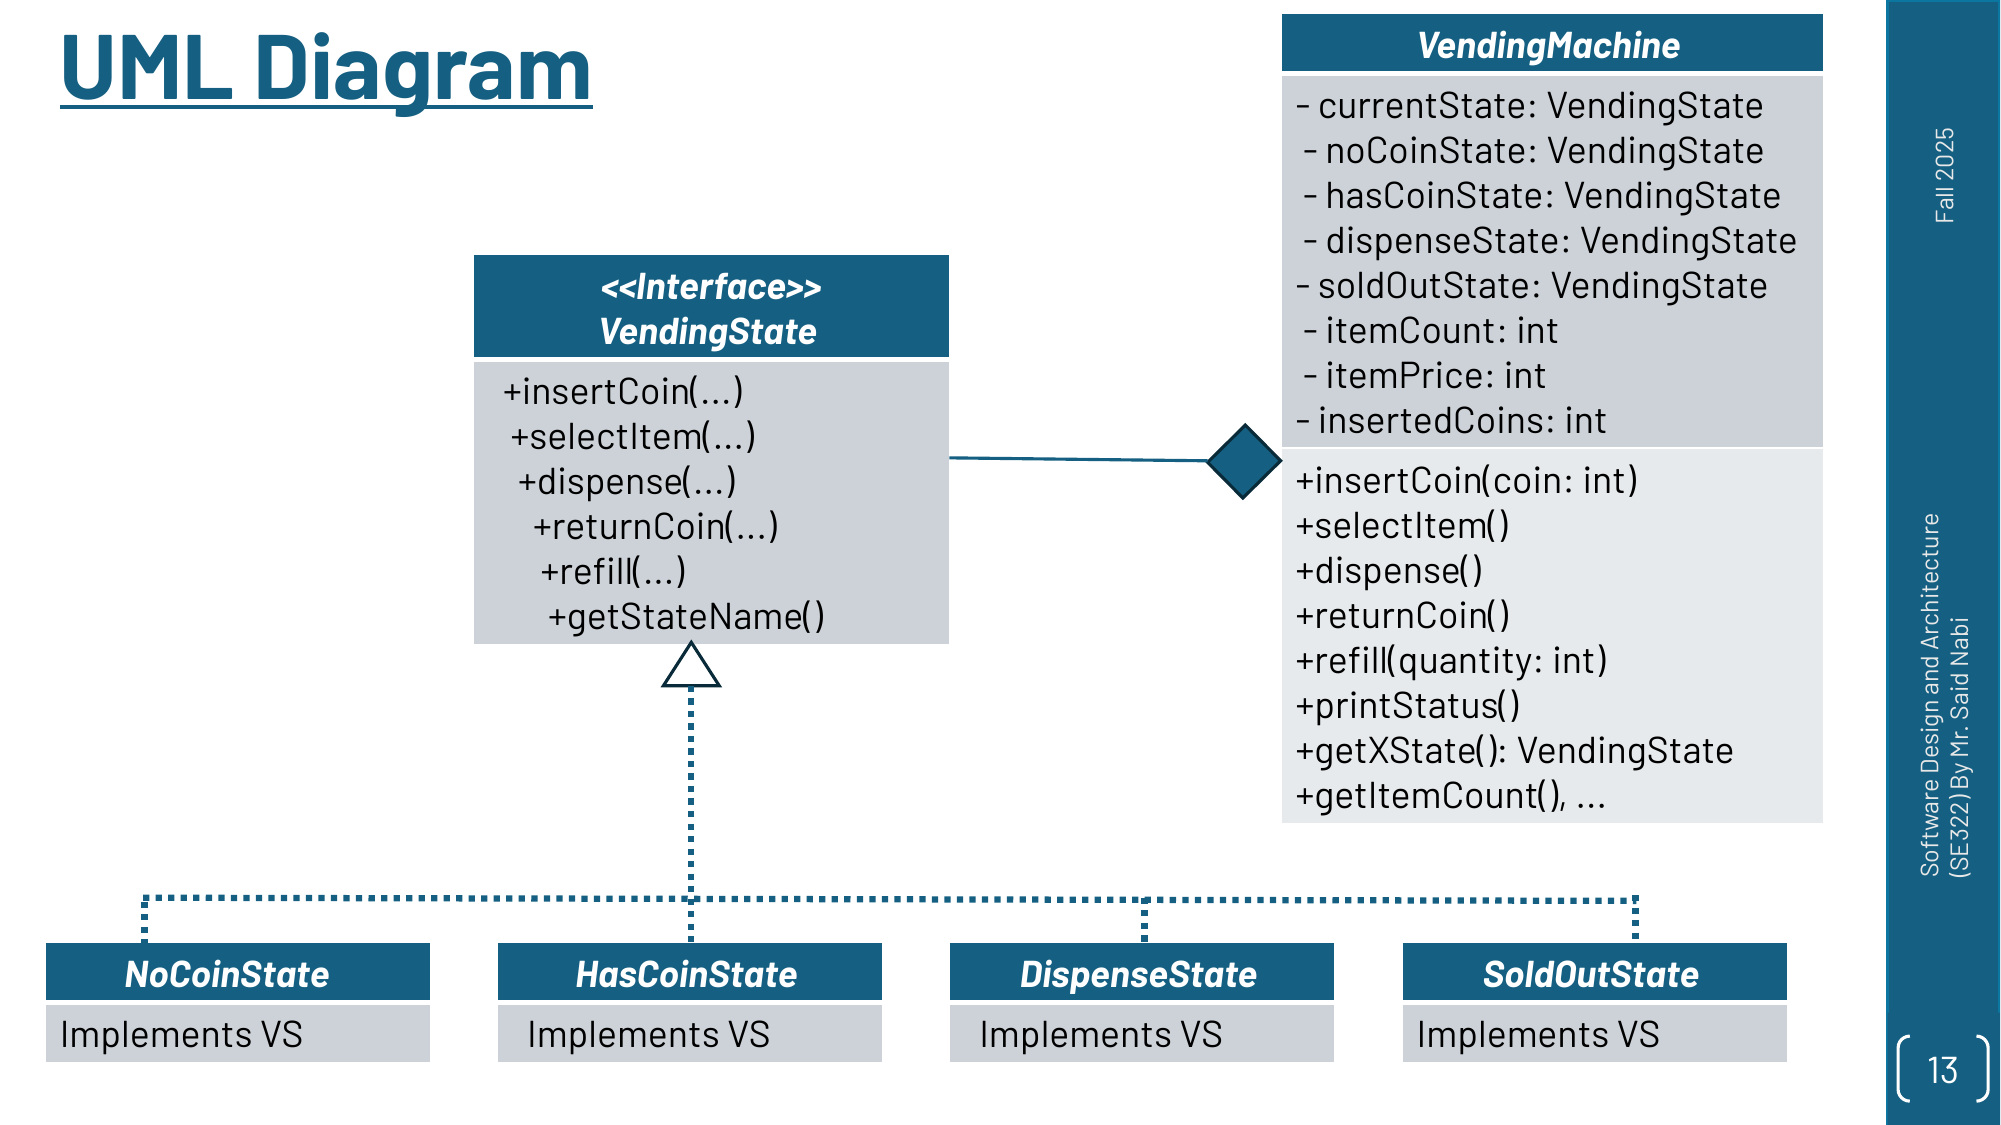

UML Diagram
| VendingMachine |
| --- |
| - currentState: VendingState - noCoinState: VendingState - hasCoinState: VendingState - dispenseState: VendingState - soldOutState: VendingState - itemCount: int - itemPrice: int - insertedCoins: int |
| +insertCoin(coin: int) +selectItem() +dispense() +returnCoin() +refill(quantity: int) +printStatus() +getXState(): VendingState +getItemCount(), ... |
| <<Interface>> VendingState |
| --- |
| +insertCoin(...) +selectItem(...) +dispense(...) +returnCoin(...) +refill(...) +getStateName() |

| NoCoinState |
| --- |
| Implements VS |
| HasCoinState |
| --- |
| Implements VS |
| DispenseState |
| --- |
| Implements VS |
| SoldOutState |
| --- |
| Implements VS |